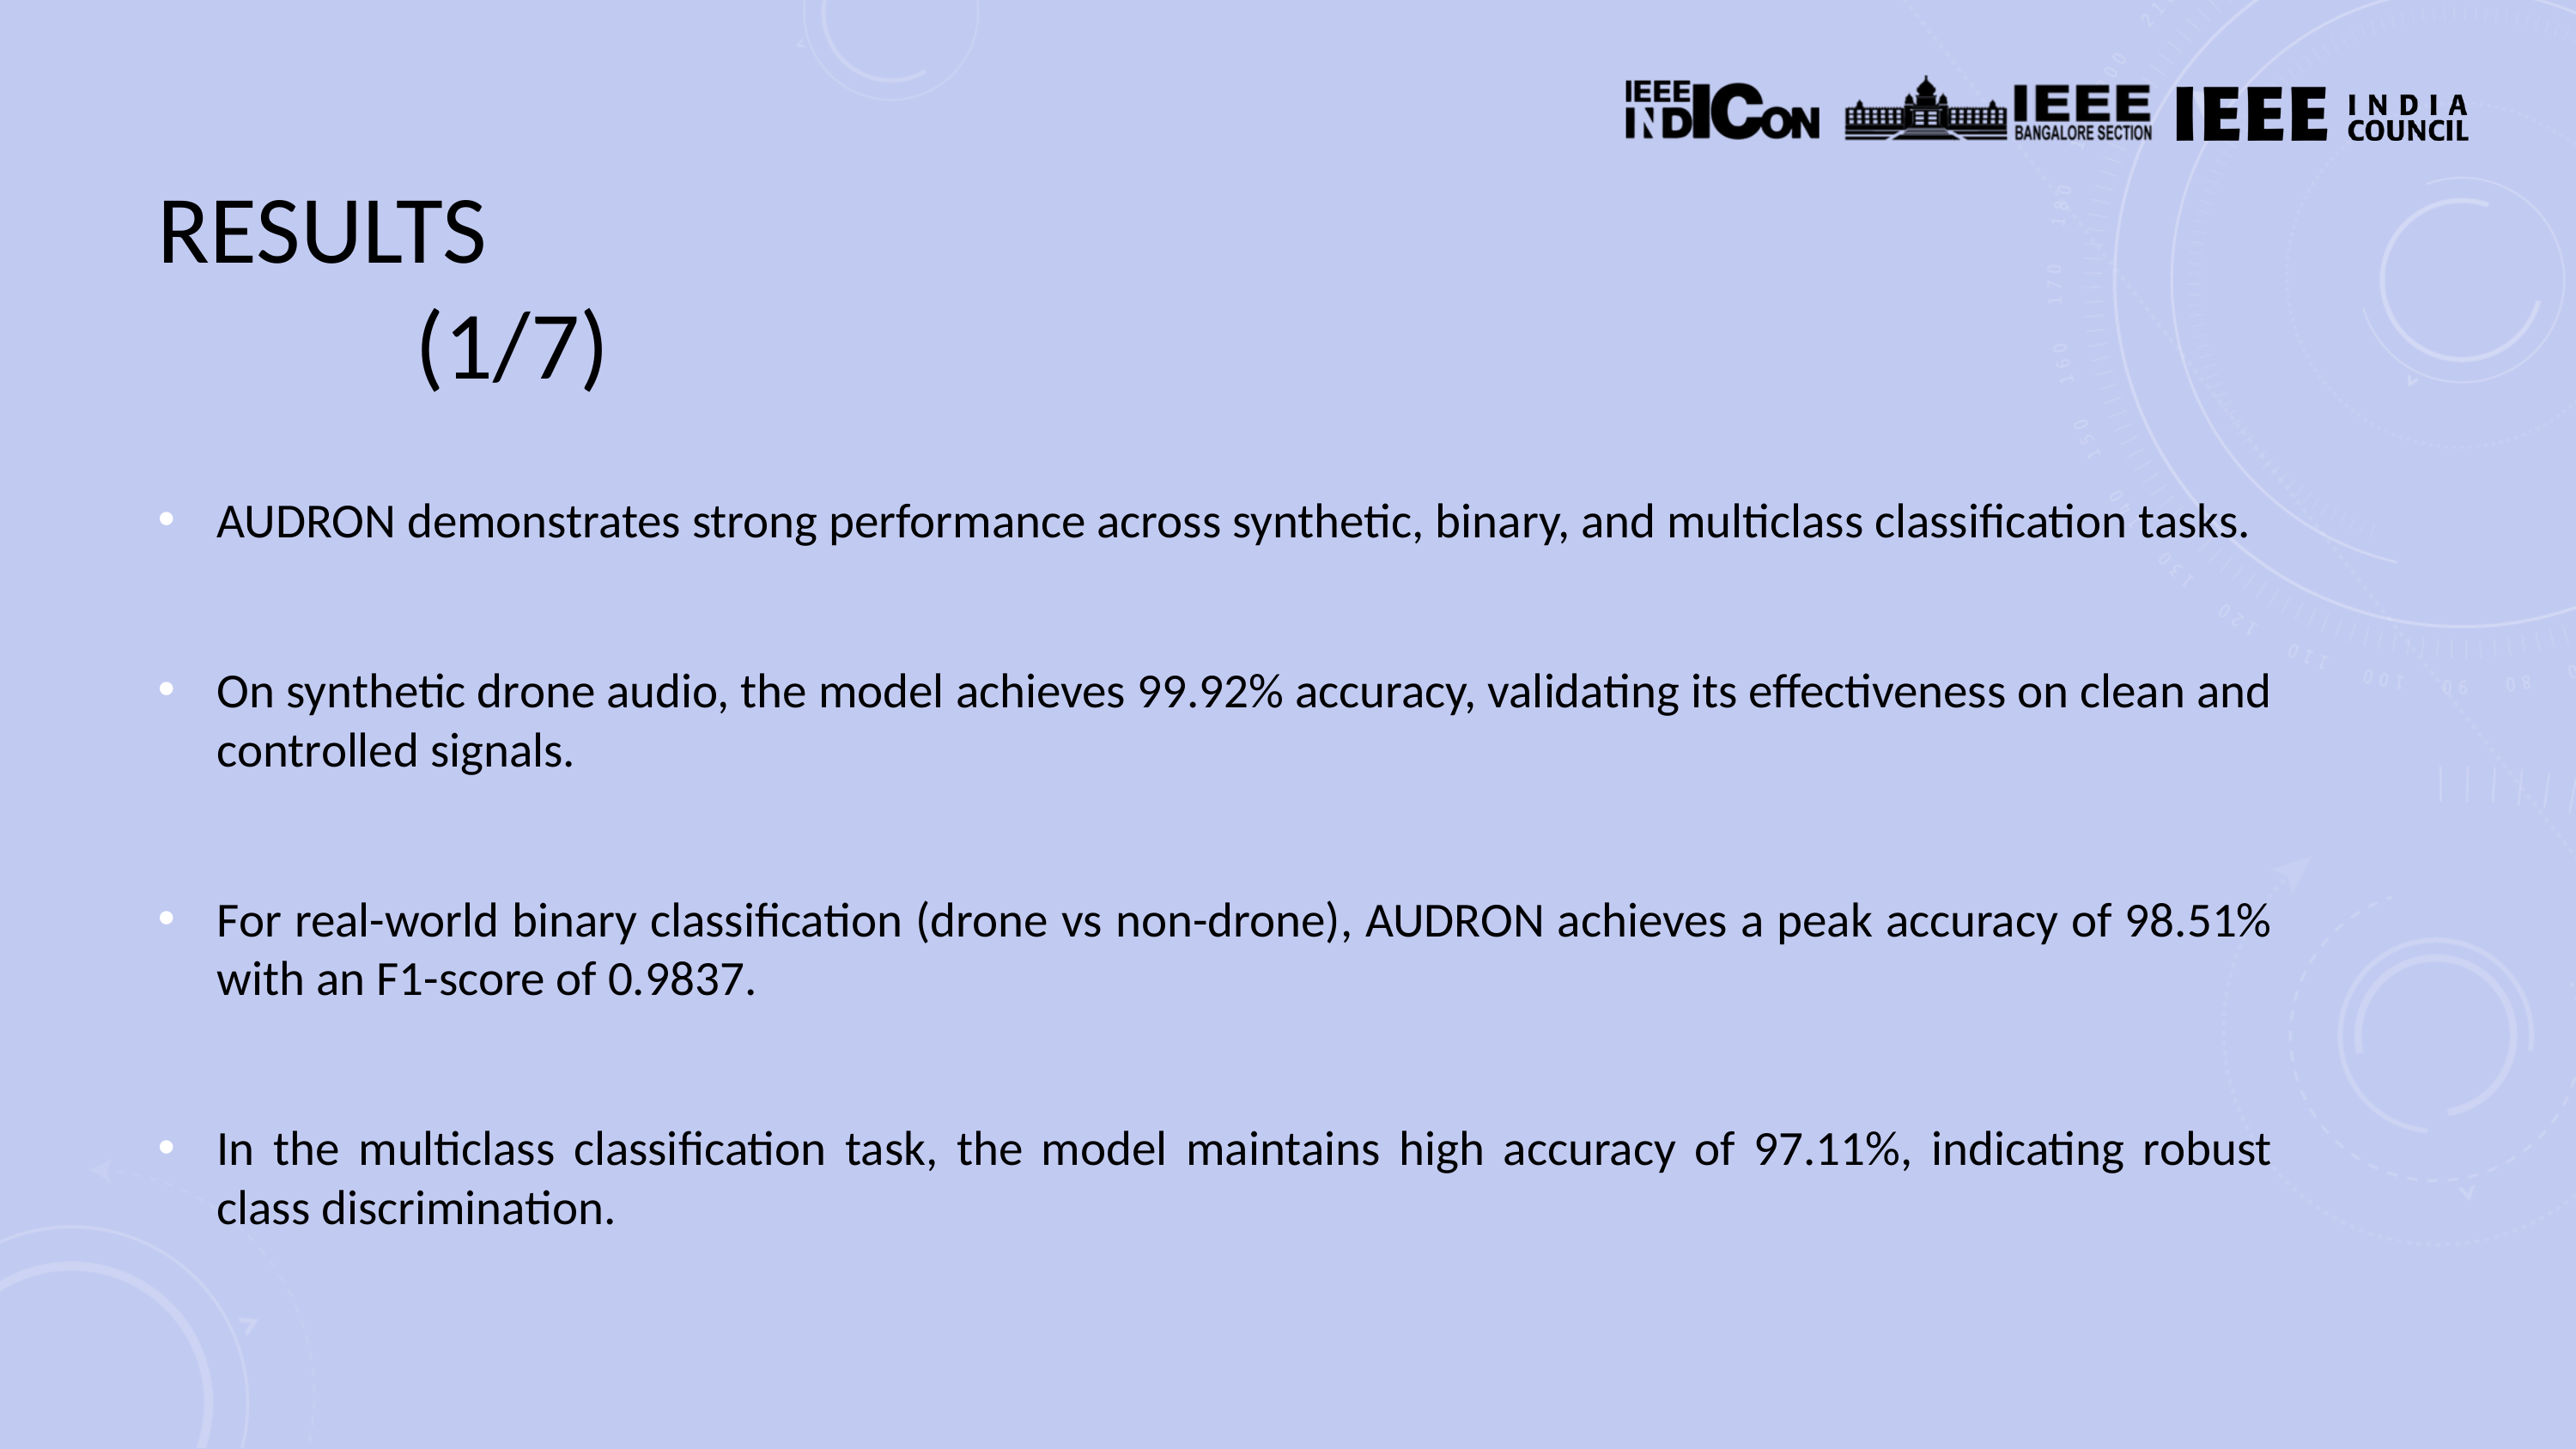

# Results																(1/7)
AUDRON demonstrates strong performance across synthetic, binary, and multiclass classification tasks.

On synthetic drone audio, the model achieves 99.92% accuracy, validating its effectiveness on clean and controlled signals.

For real-world binary classification (drone vs non-drone), AUDRON achieves a peak accuracy of 98.51% with an F1-score of 0.9837.

In the multiclass classification task, the model maintains high accuracy of 97.11%, indicating robust class discrimination.